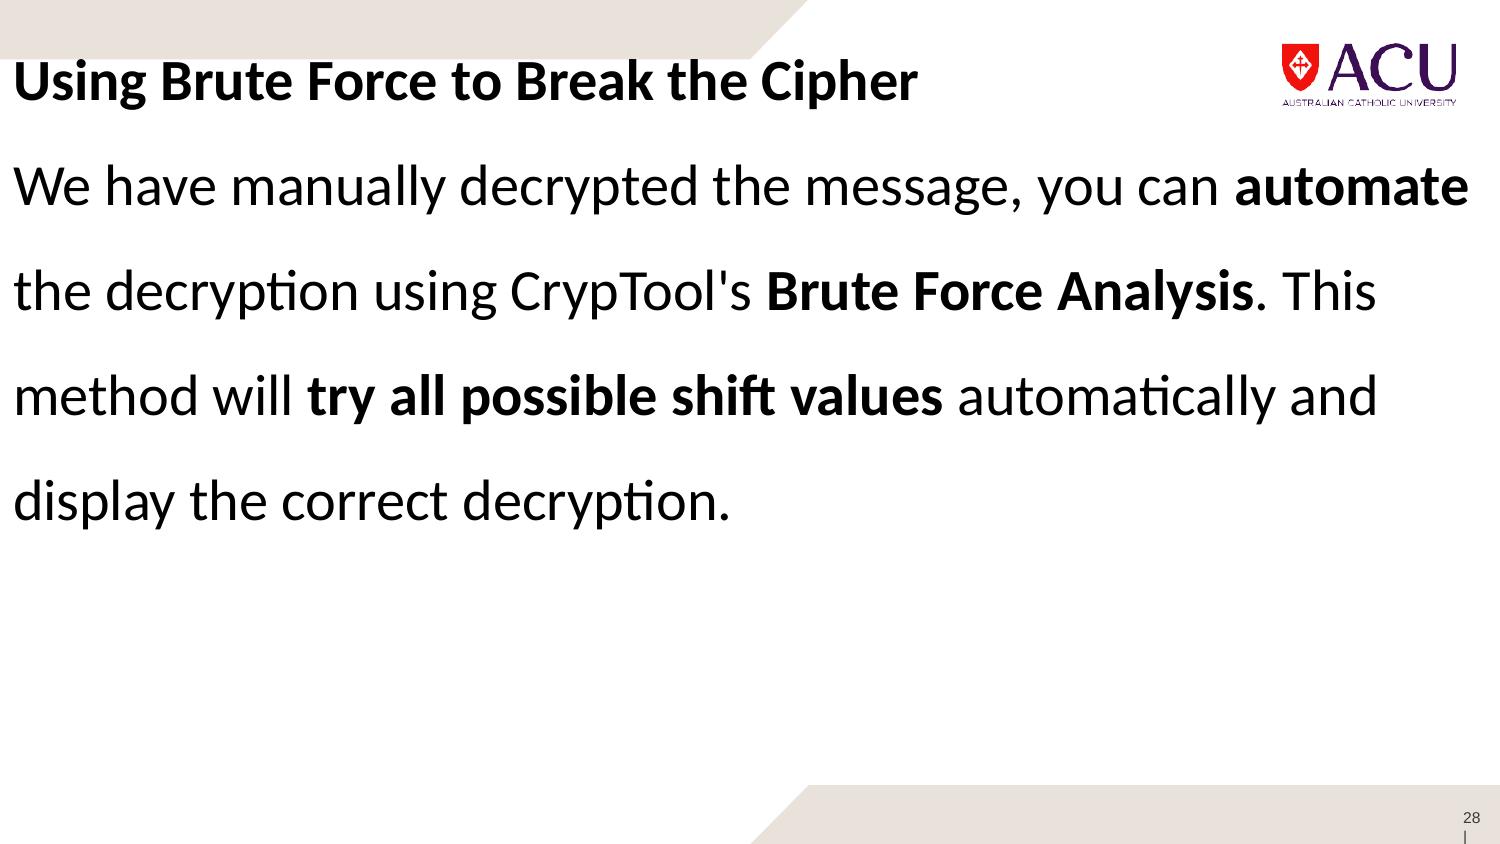

Using Brute Force to Break the Cipher
We have manually decrypted the message, you can automate the decryption using CrypTool's Brute Force Analysis. This method will try all possible shift values automatically and display the correct decryption.
28 |